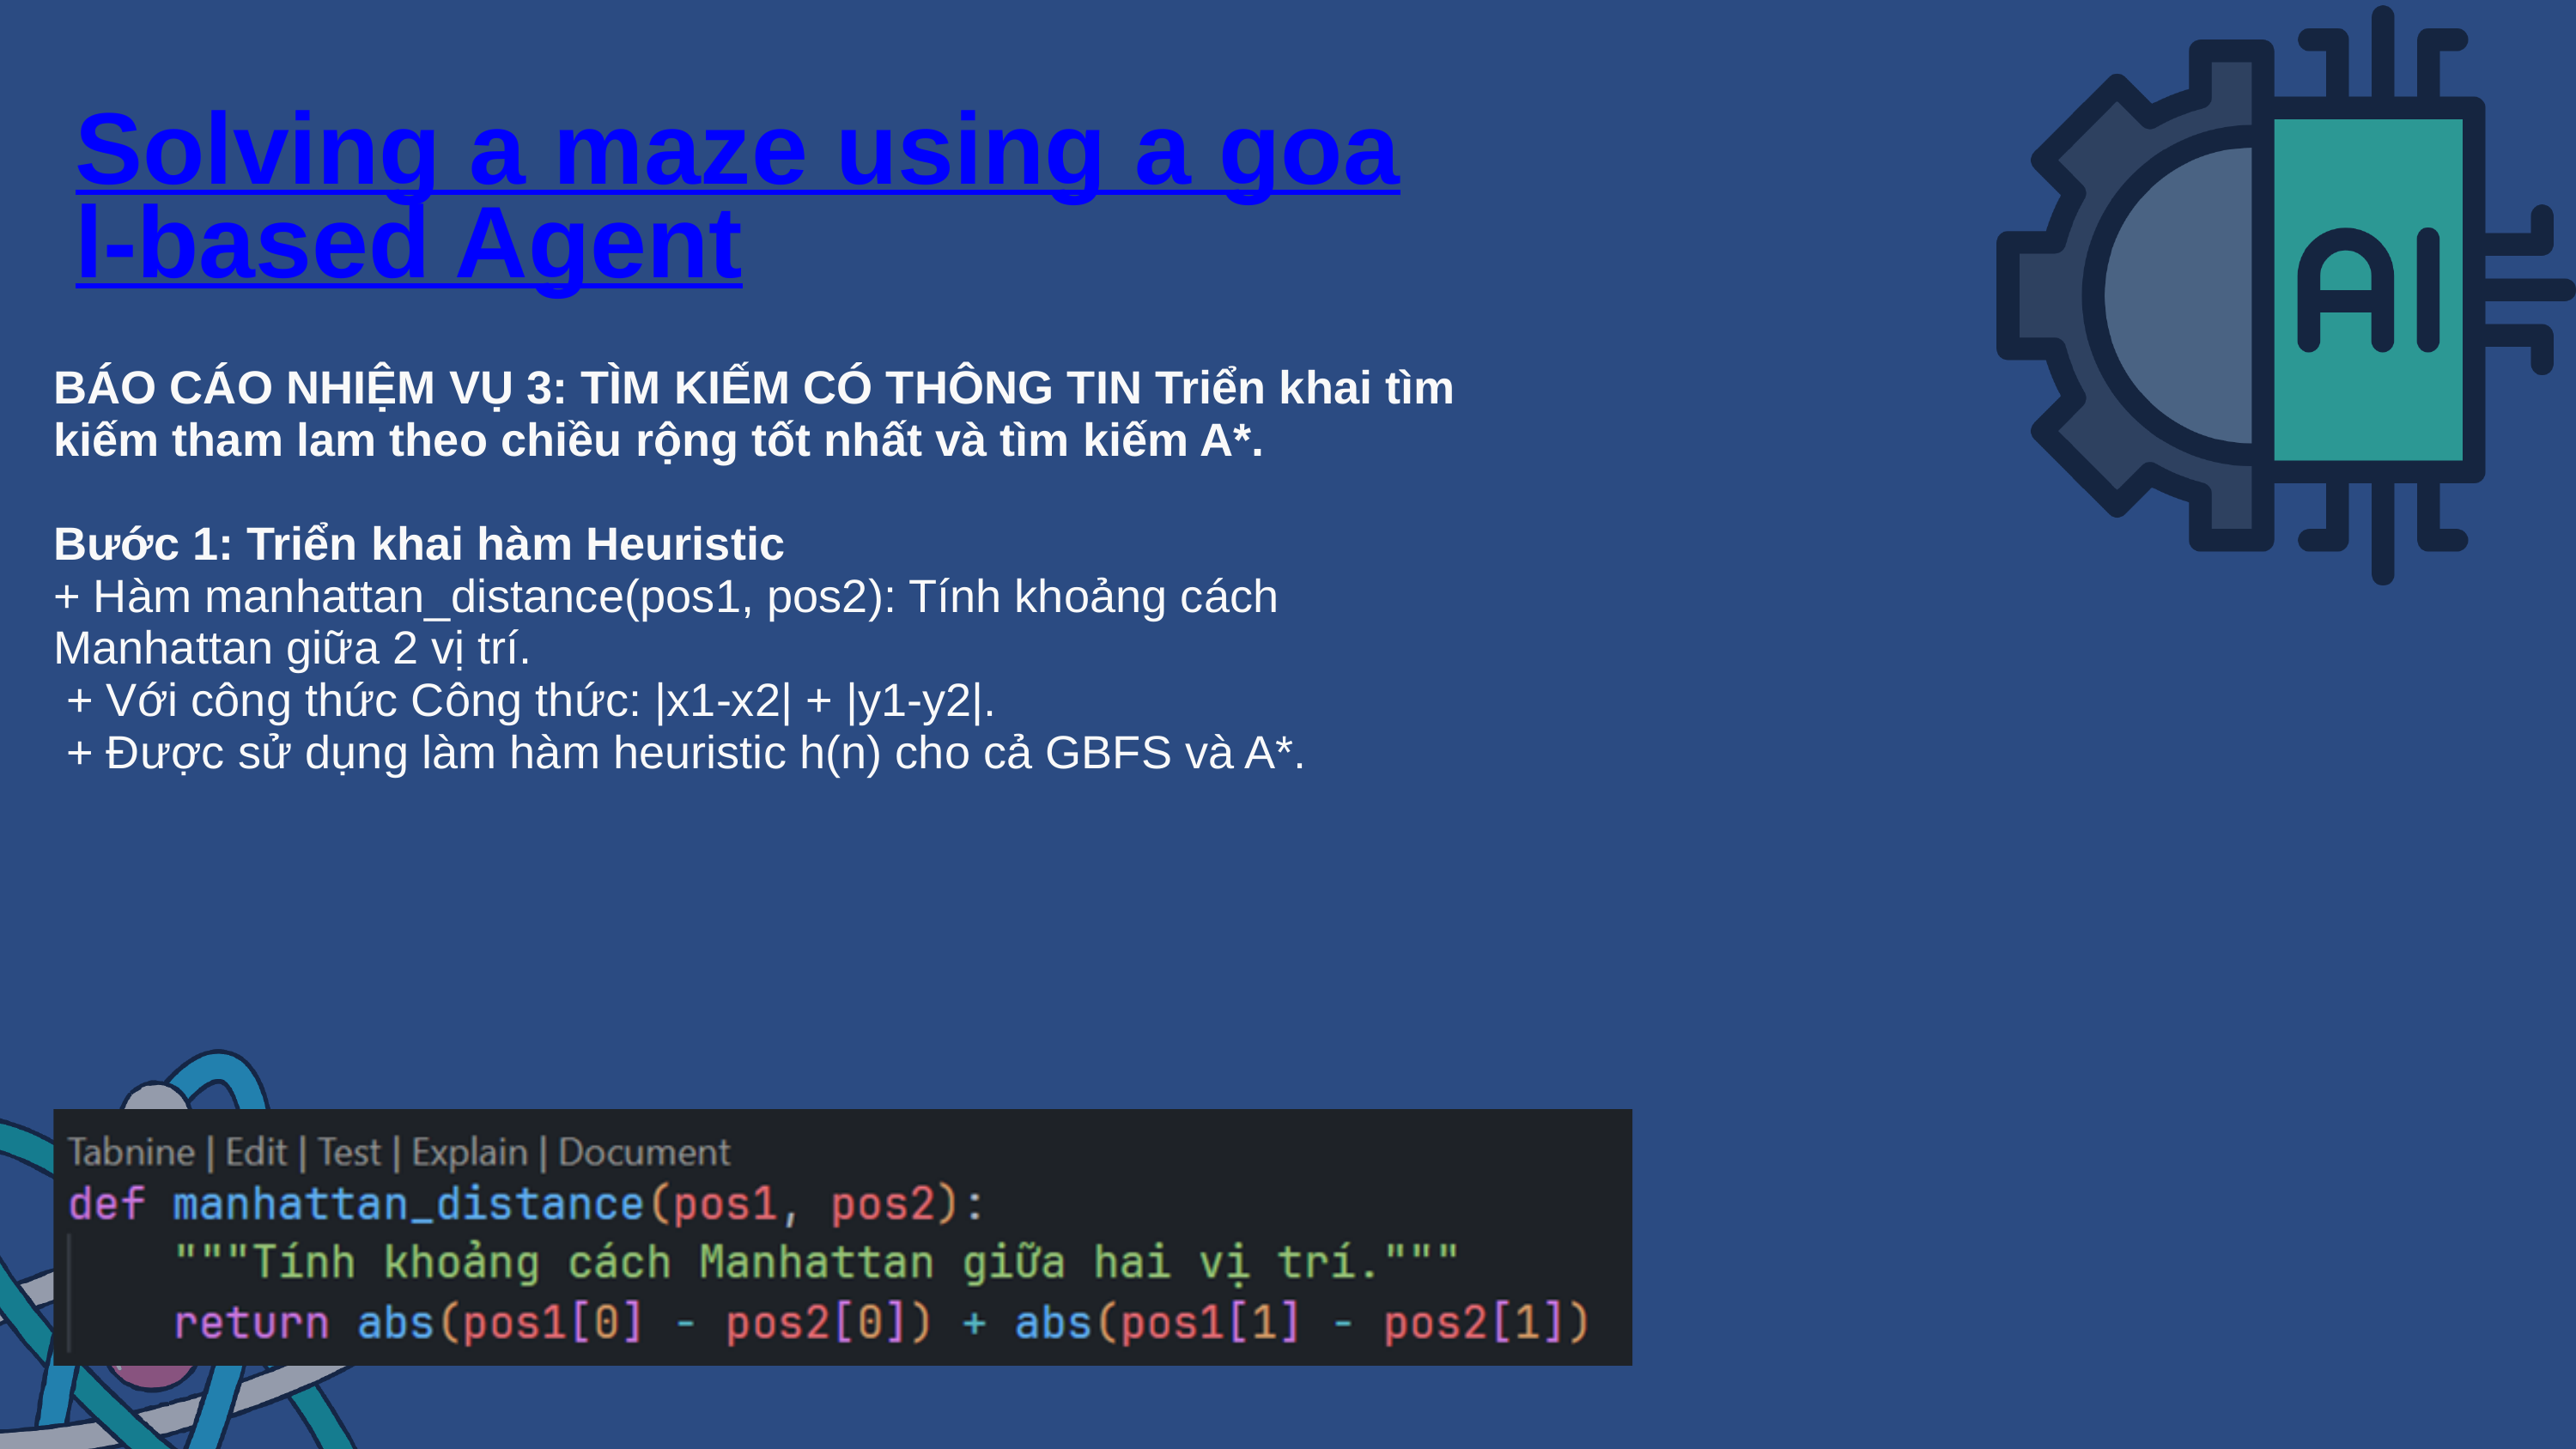

Solving a maze using a goal-based Agent
BÁO CÁO NHIỆM VỤ 3: TÌM KIẾM CÓ THÔNG TIN Triển khai tìm kiếm tham lam theo chiều rộng tốt nhất và tìm kiếm A*.

Bước 1: Triển khai hàm Heuristic
+ Hàm manhattan_distance(pos1, pos2): Tính khoảng cách Manhattan giữa 2 vị trí.
 + Với công thức Công thức: |x1-x2| + |y1-y2|.
 + Được sử dụng làm hàm heuristic h(n) cho cả GBFS và A*.